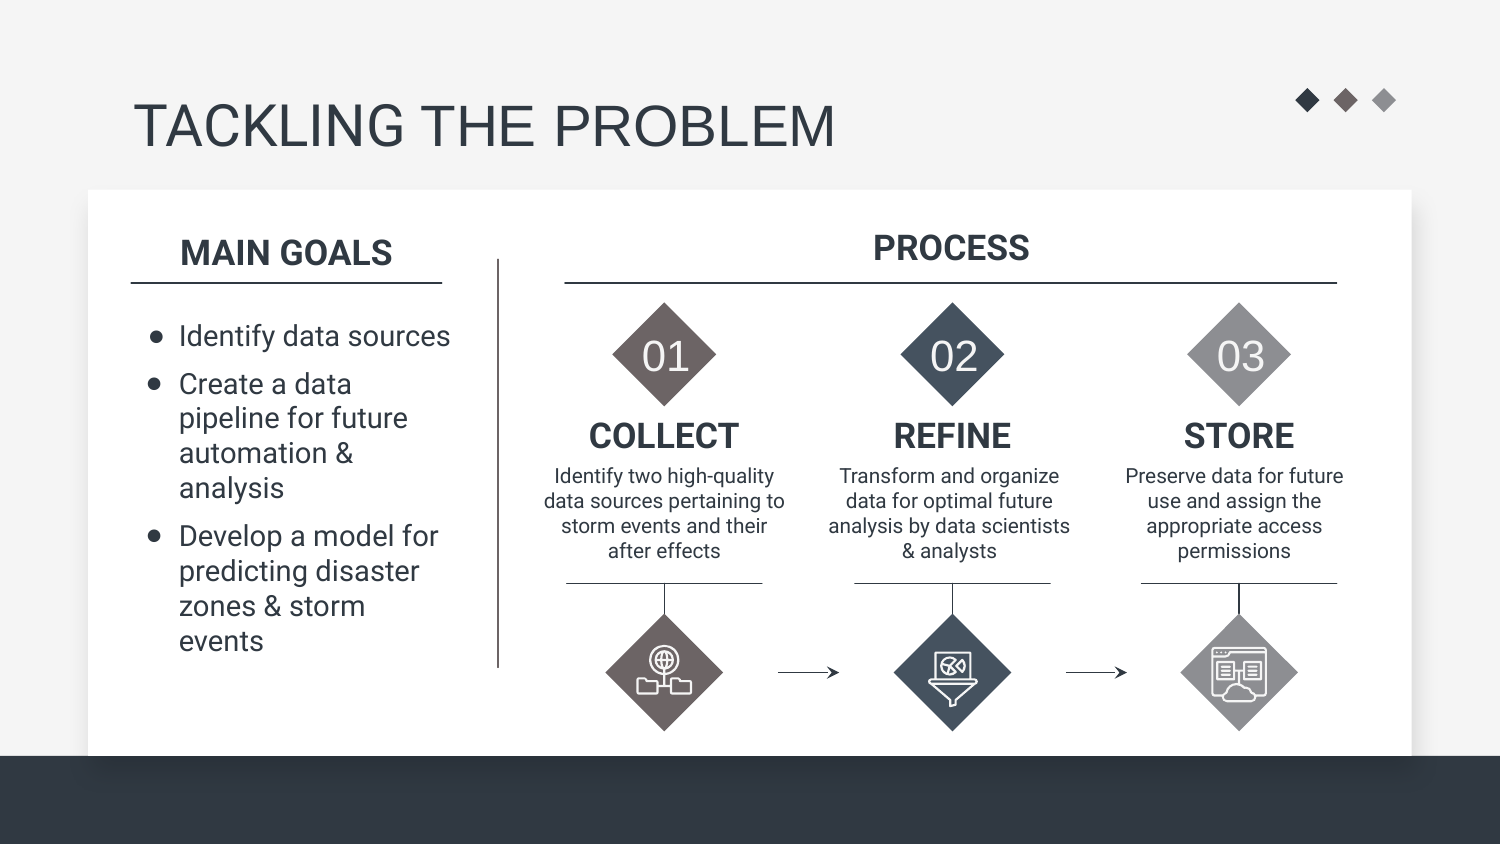

# TACKLING THE PROBLEM

MAIN GOALS
PROCESS

Identify data sources
Create a data pipeline for future automation & analysis
Develop a model for predicting disaster zones & storm events
01
02
03
COLLECT
REFINE
STORE
Identify two high-quality data sources pertaining to storm events and their after effects
Transform and organize data for optimal future analysis by data scientists & analysts
Preserve data for future use and assign the appropriate access permissions